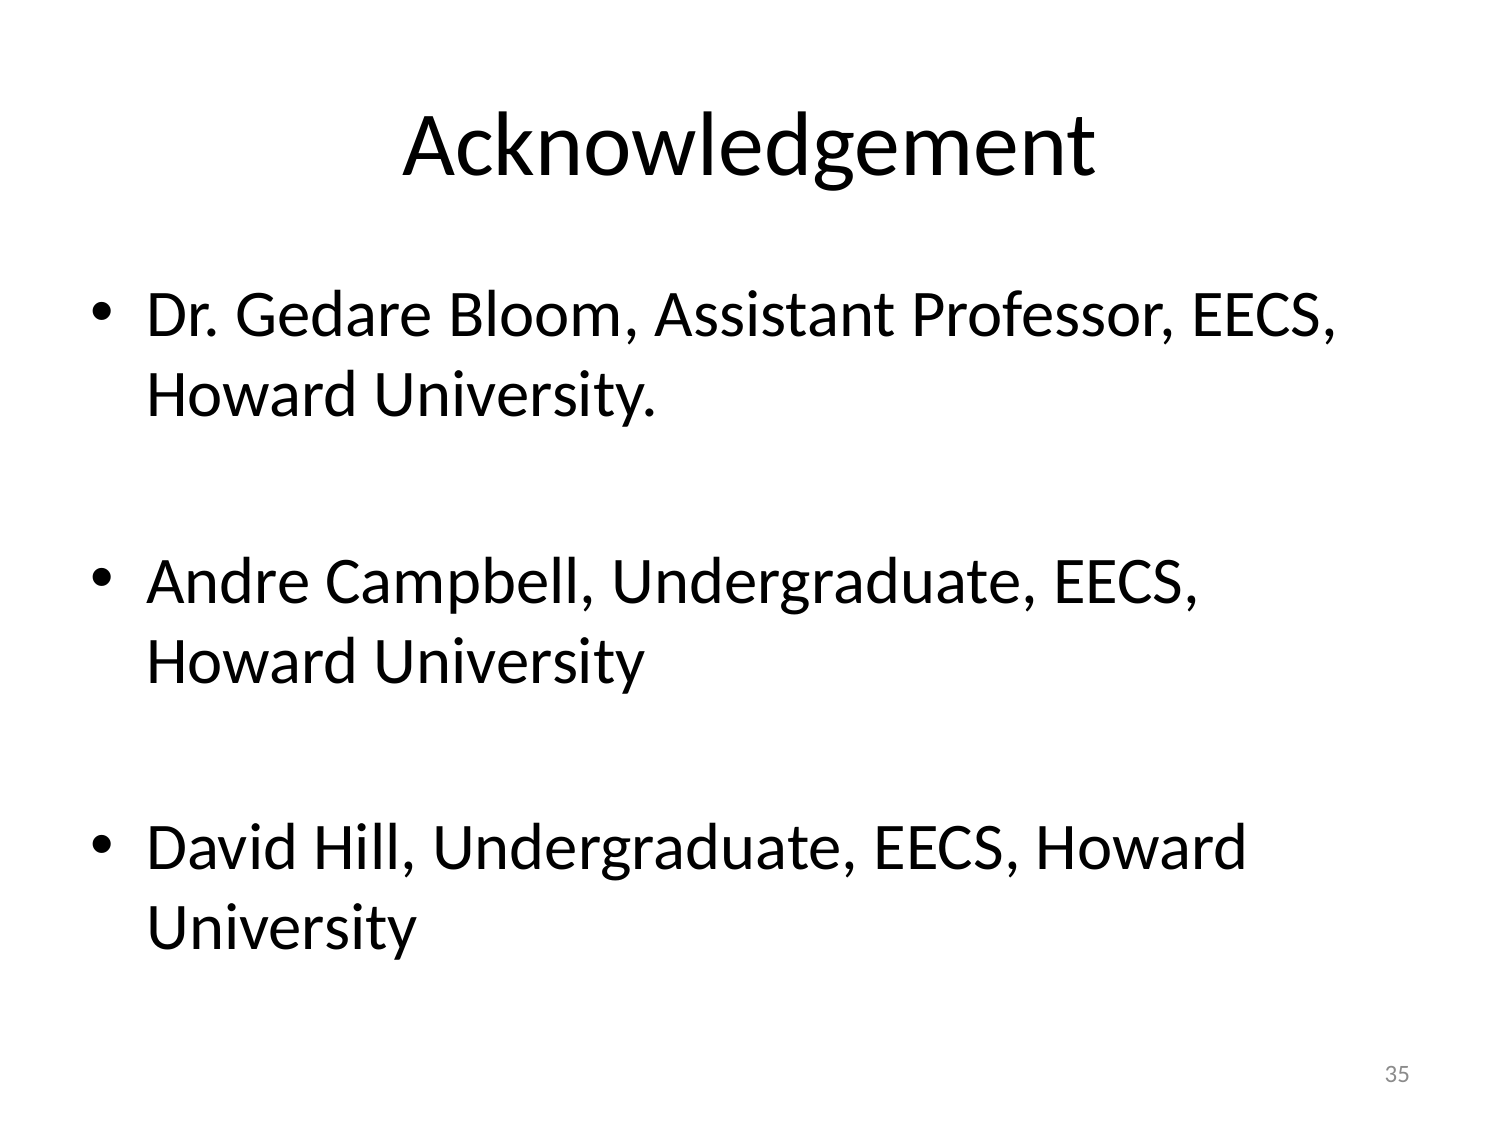

# Acknowledgement
Dr. Gedare Bloom, Assistant Professor, EECS, Howard University.

Andre Campbell, Undergraduate, EECS, Howard University

David Hill, Undergraduate, EECS, Howard University
35